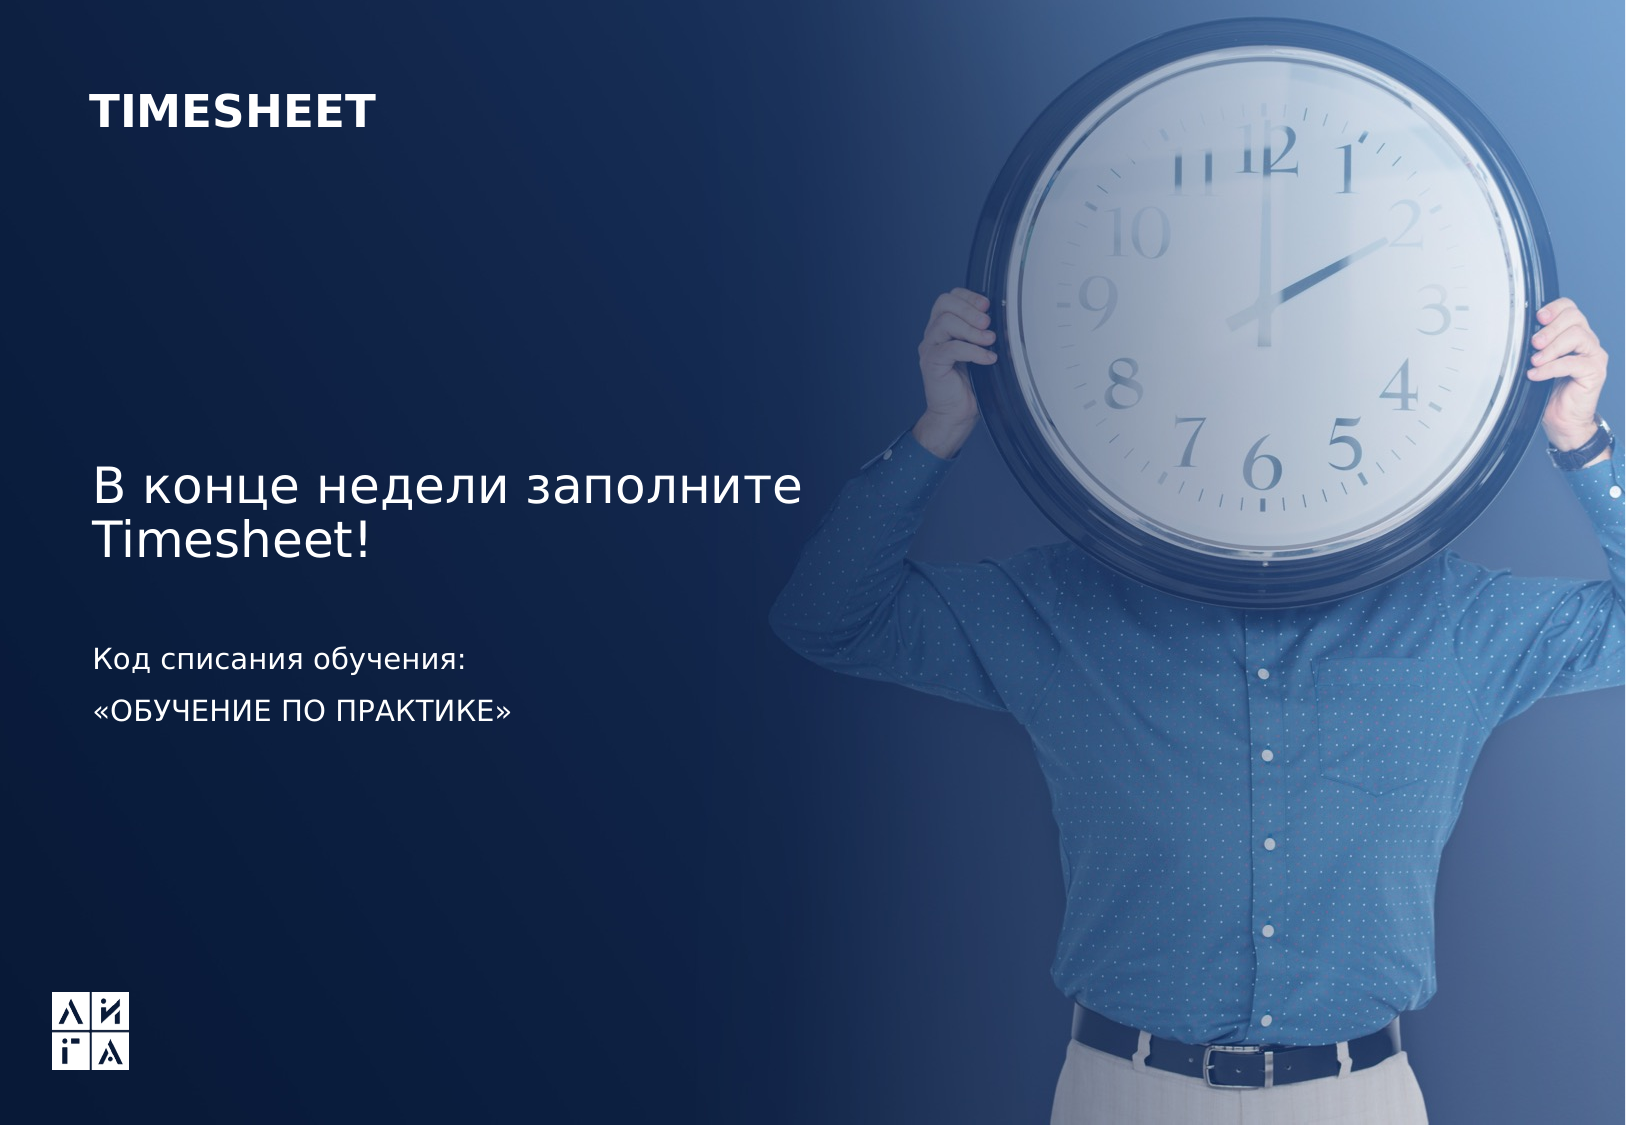

TIMESHEET
# В конце недели заполните Timesheet!
Код списания обучения:
«ОБУЧЕНИЕ ПО ПРАКТИКЕ»